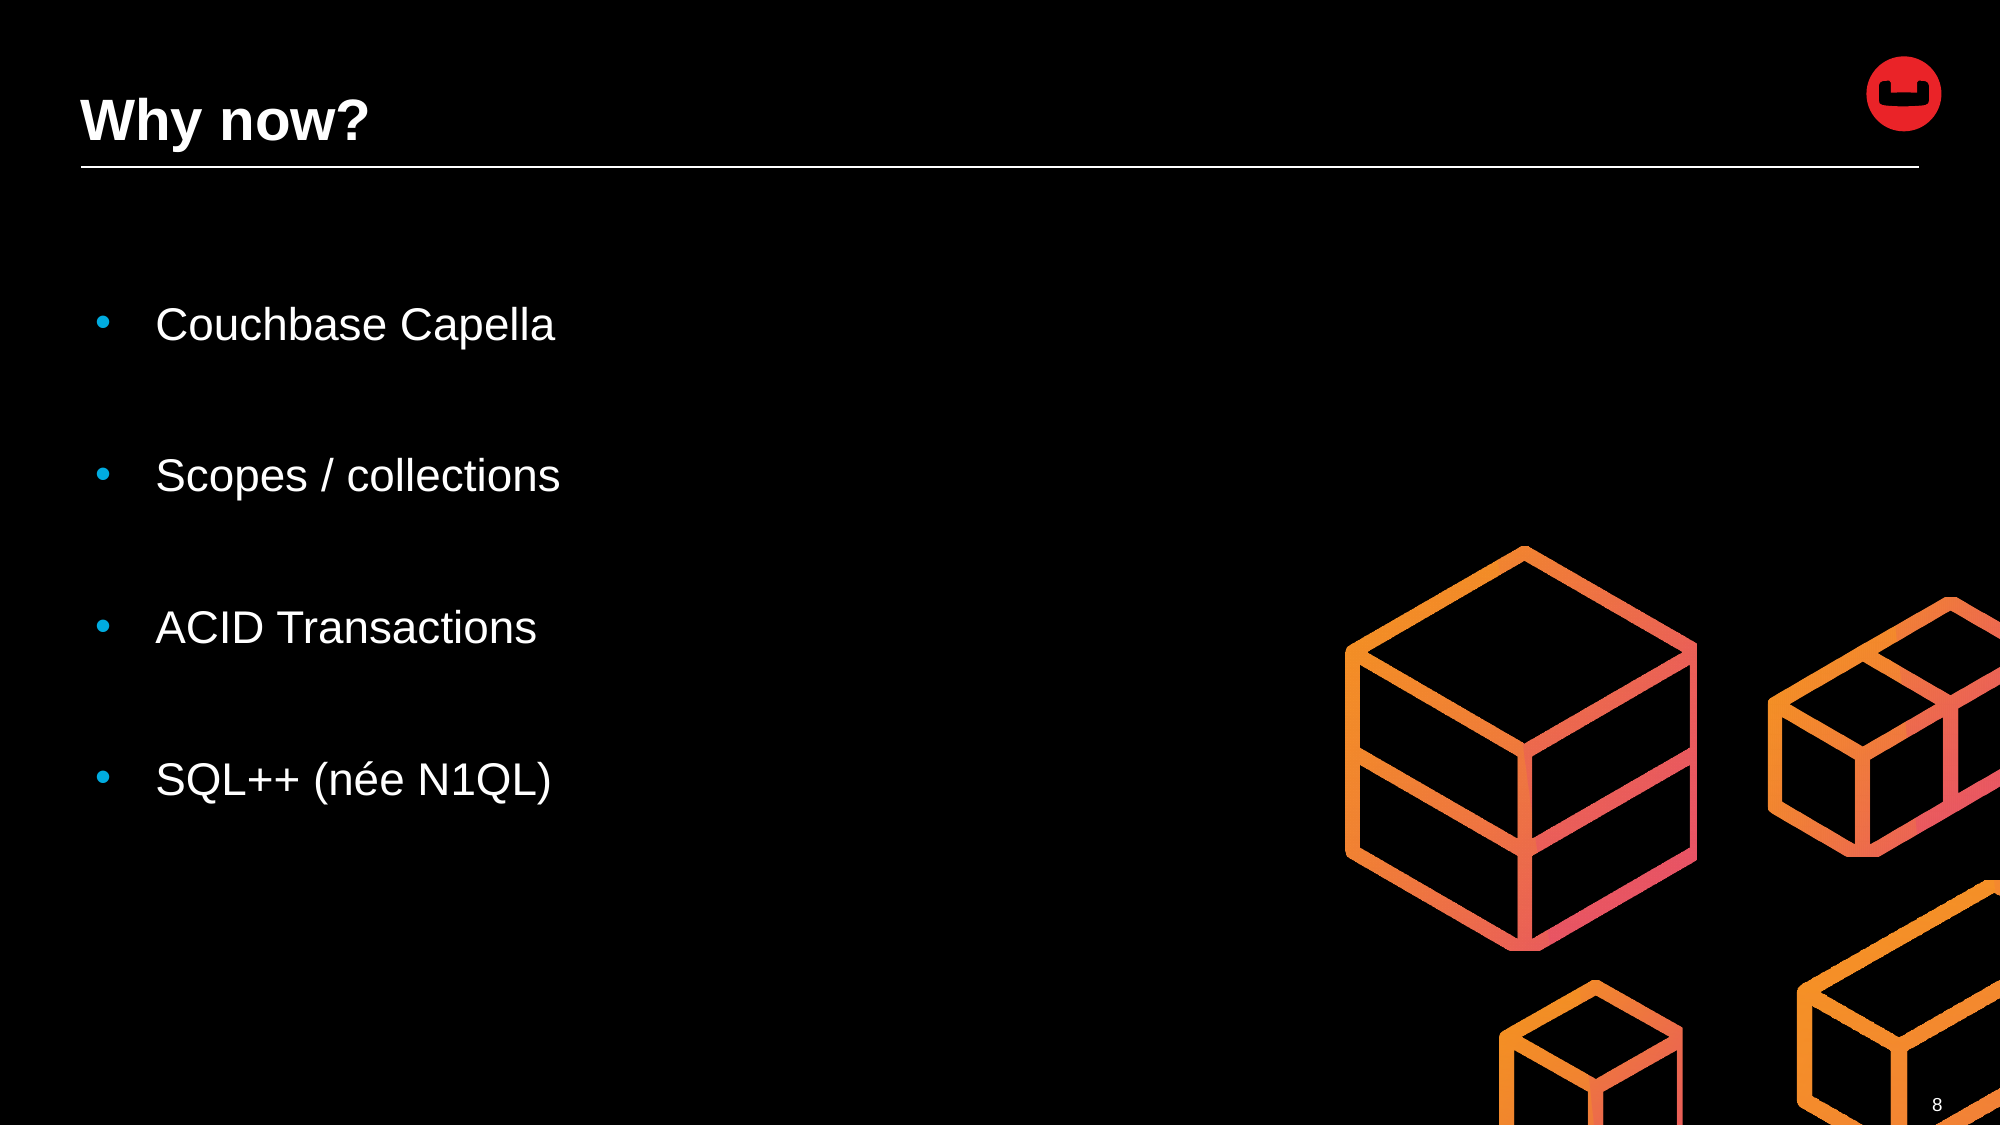

# Why now?

Couchbase Capella

Scopes / collections

ACID Transactions

SQL++ (née N1QL)